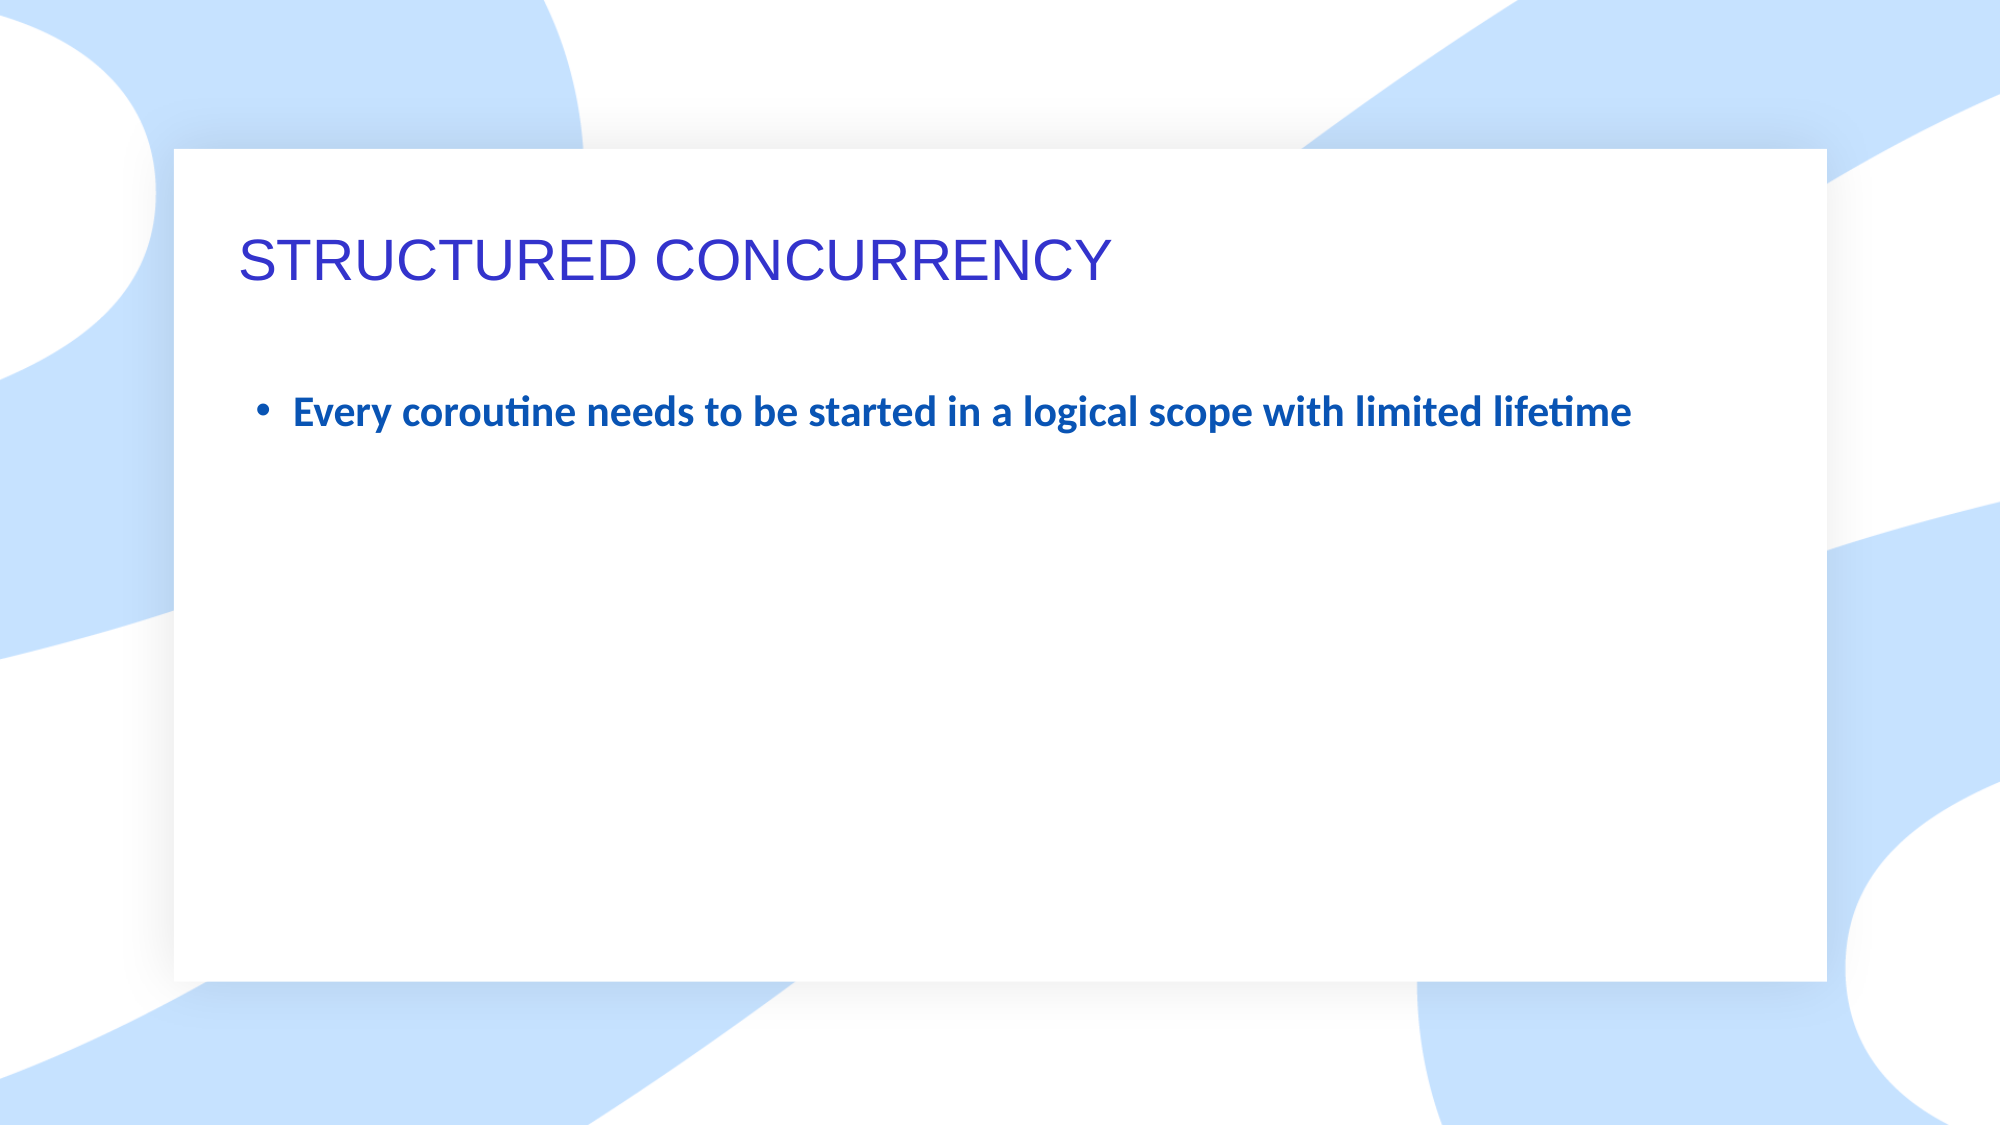

# STRUCTURED CONCURRENCY
Every coroutine needs to be started in a logical scope with limited lifetime